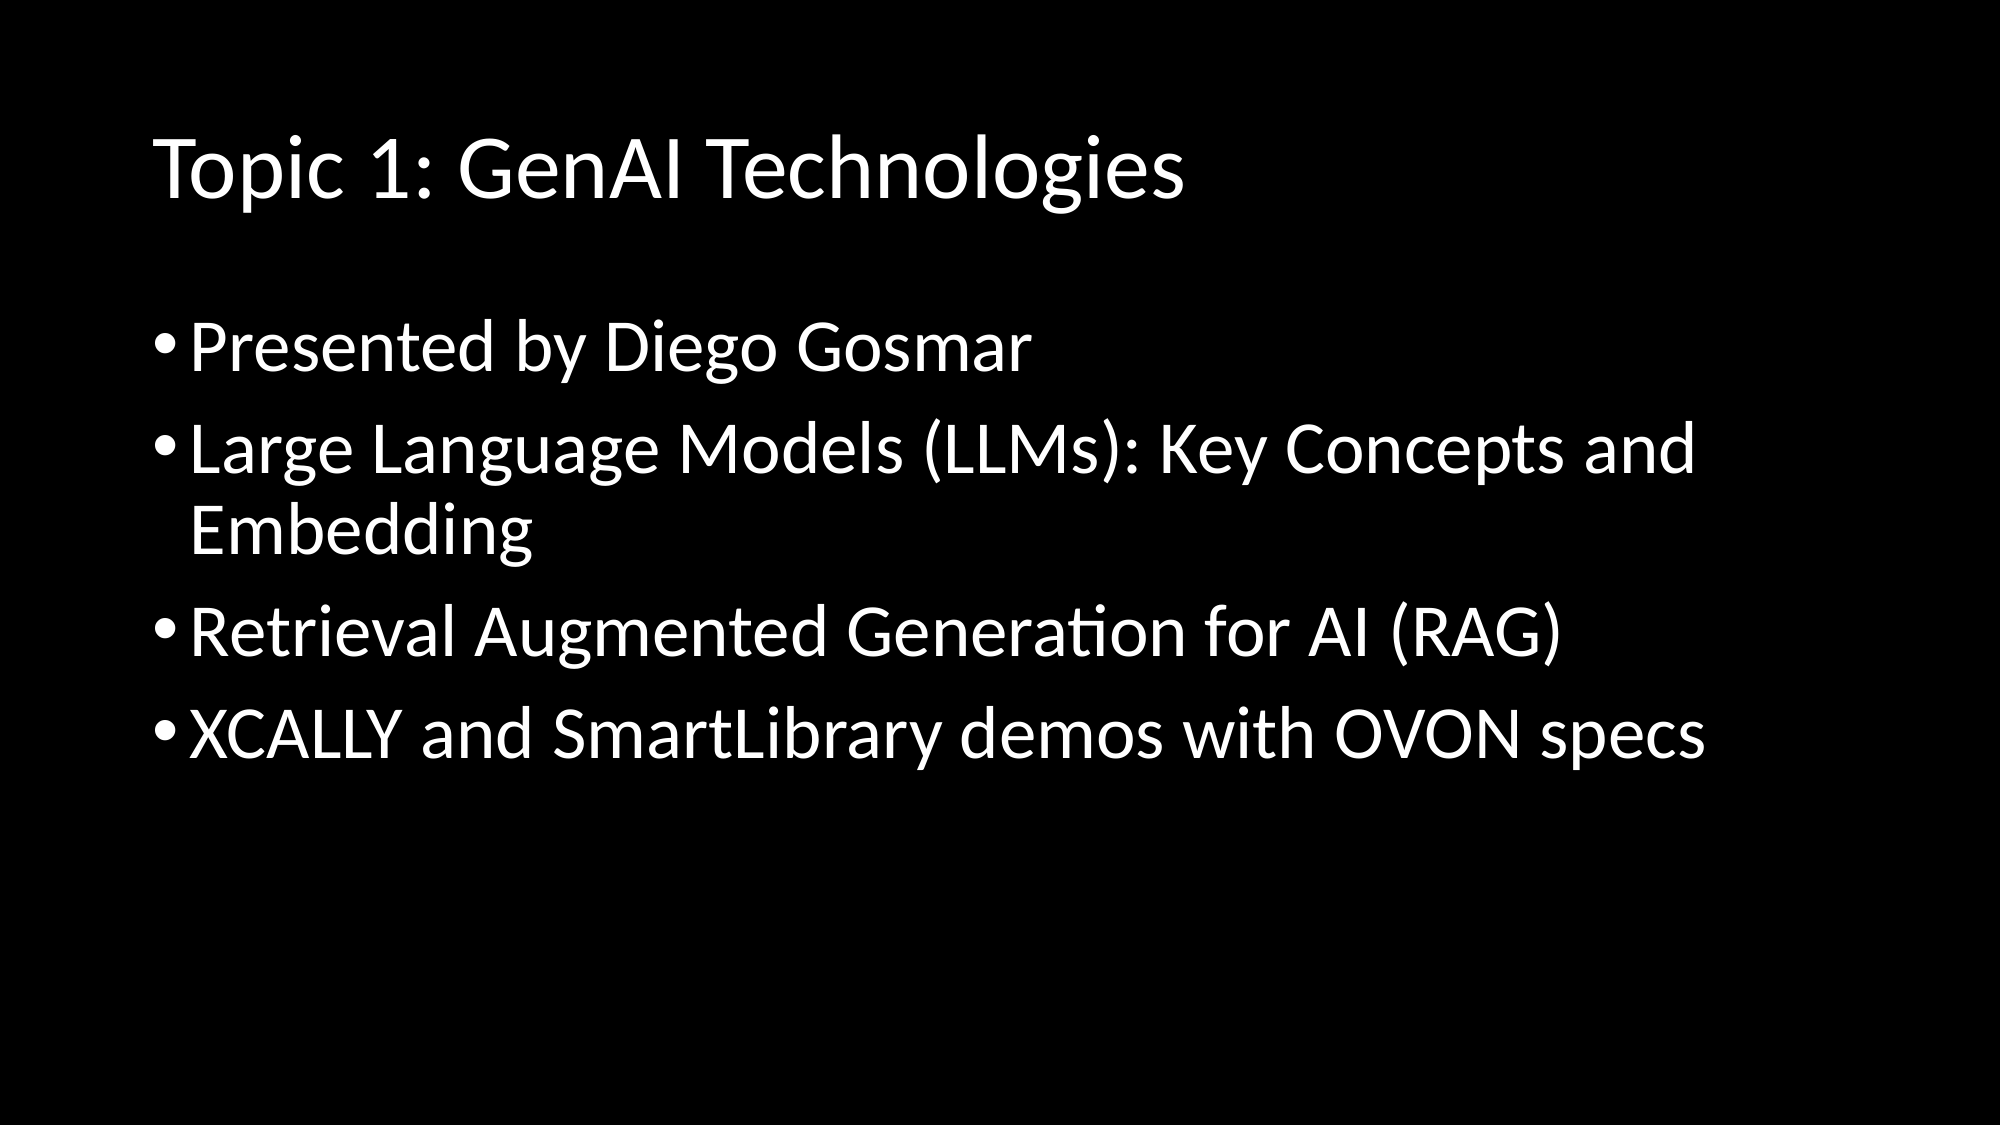

# Topic 1: GenAI Technologies
Presented by Diego Gosmar
Large Language Models (LLMs): Key Concepts and Embedding
Retrieval Augmented Generation for AI (RAG)
XCALLY and SmartLibrary demos with OVON specs